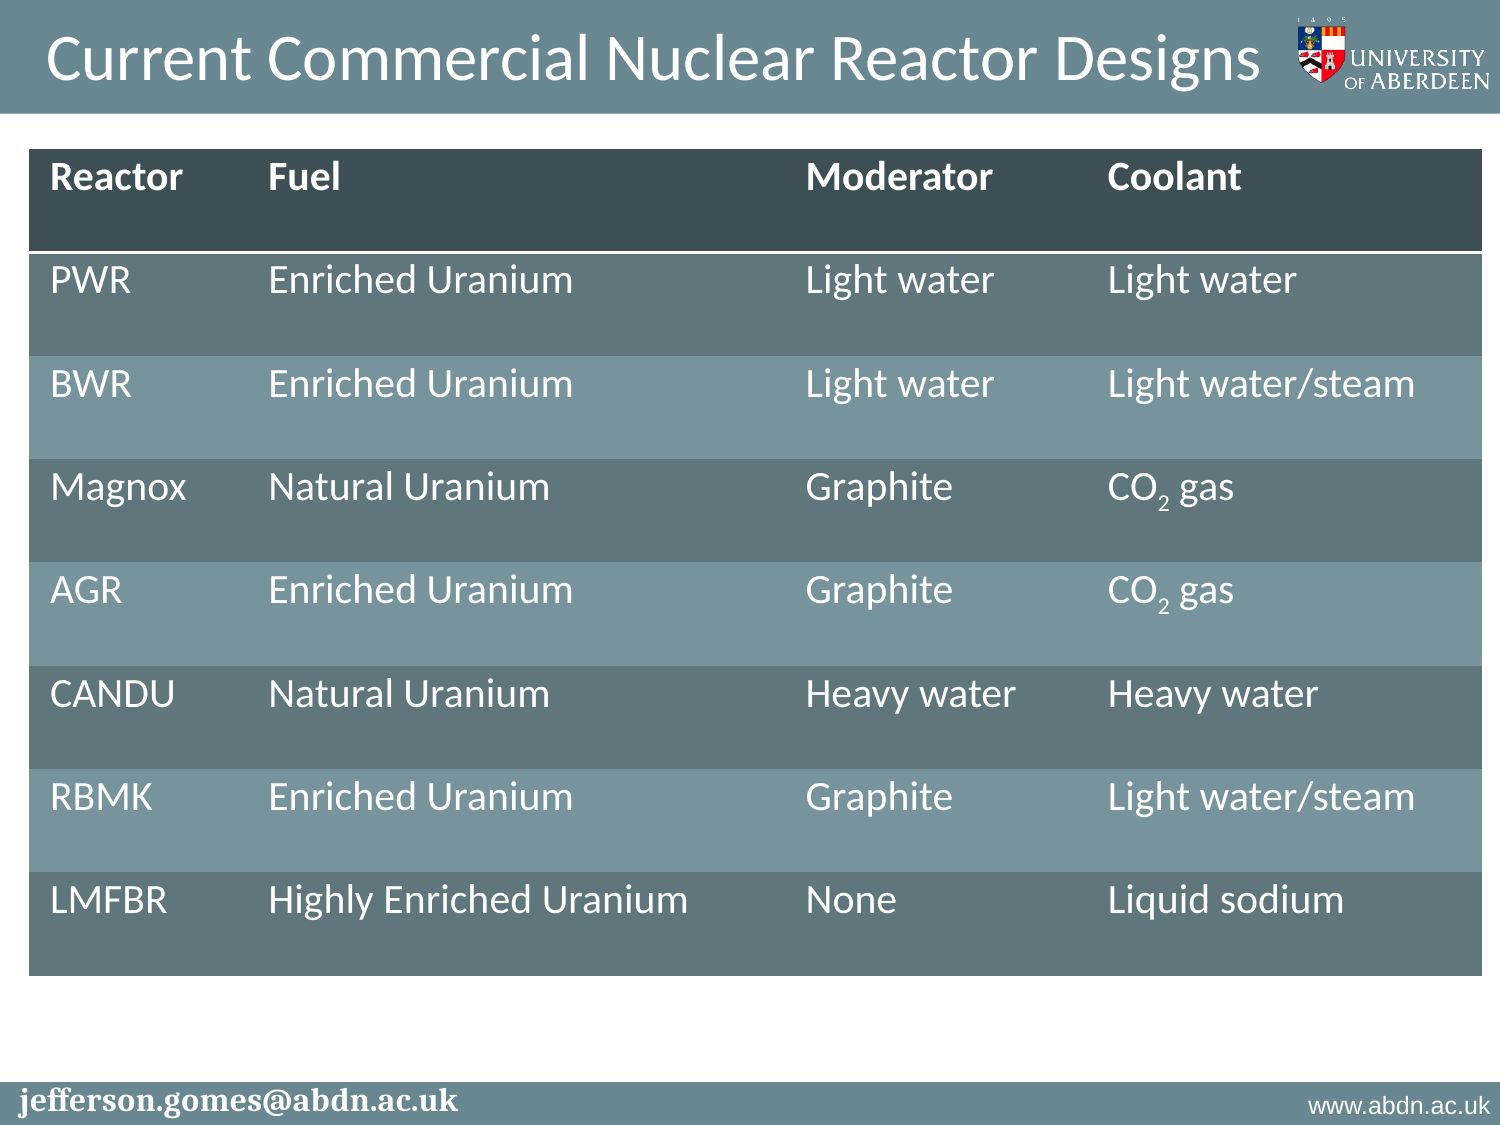

Current Commercial Nuclear Reactor Designs
| Reactor | Fuel | Moderator | Coolant |
| --- | --- | --- | --- |
| PWR | Enriched Uranium | Light water | Light water |
| BWR | Enriched Uranium | Light water | Light water/steam |
| Magnox | Natural Uranium | Graphite | CO2 gas |
| AGR | Enriched Uranium | Graphite | CO2 gas |
| CANDU | Natural Uranium | Heavy water | Heavy water |
| RBMK | Enriched Uranium | Graphite | Light water/steam |
| LMFBR | Highly Enriched Uranium | None | Liquid sodium |
jefferson.gomes@abdn.ac.uk